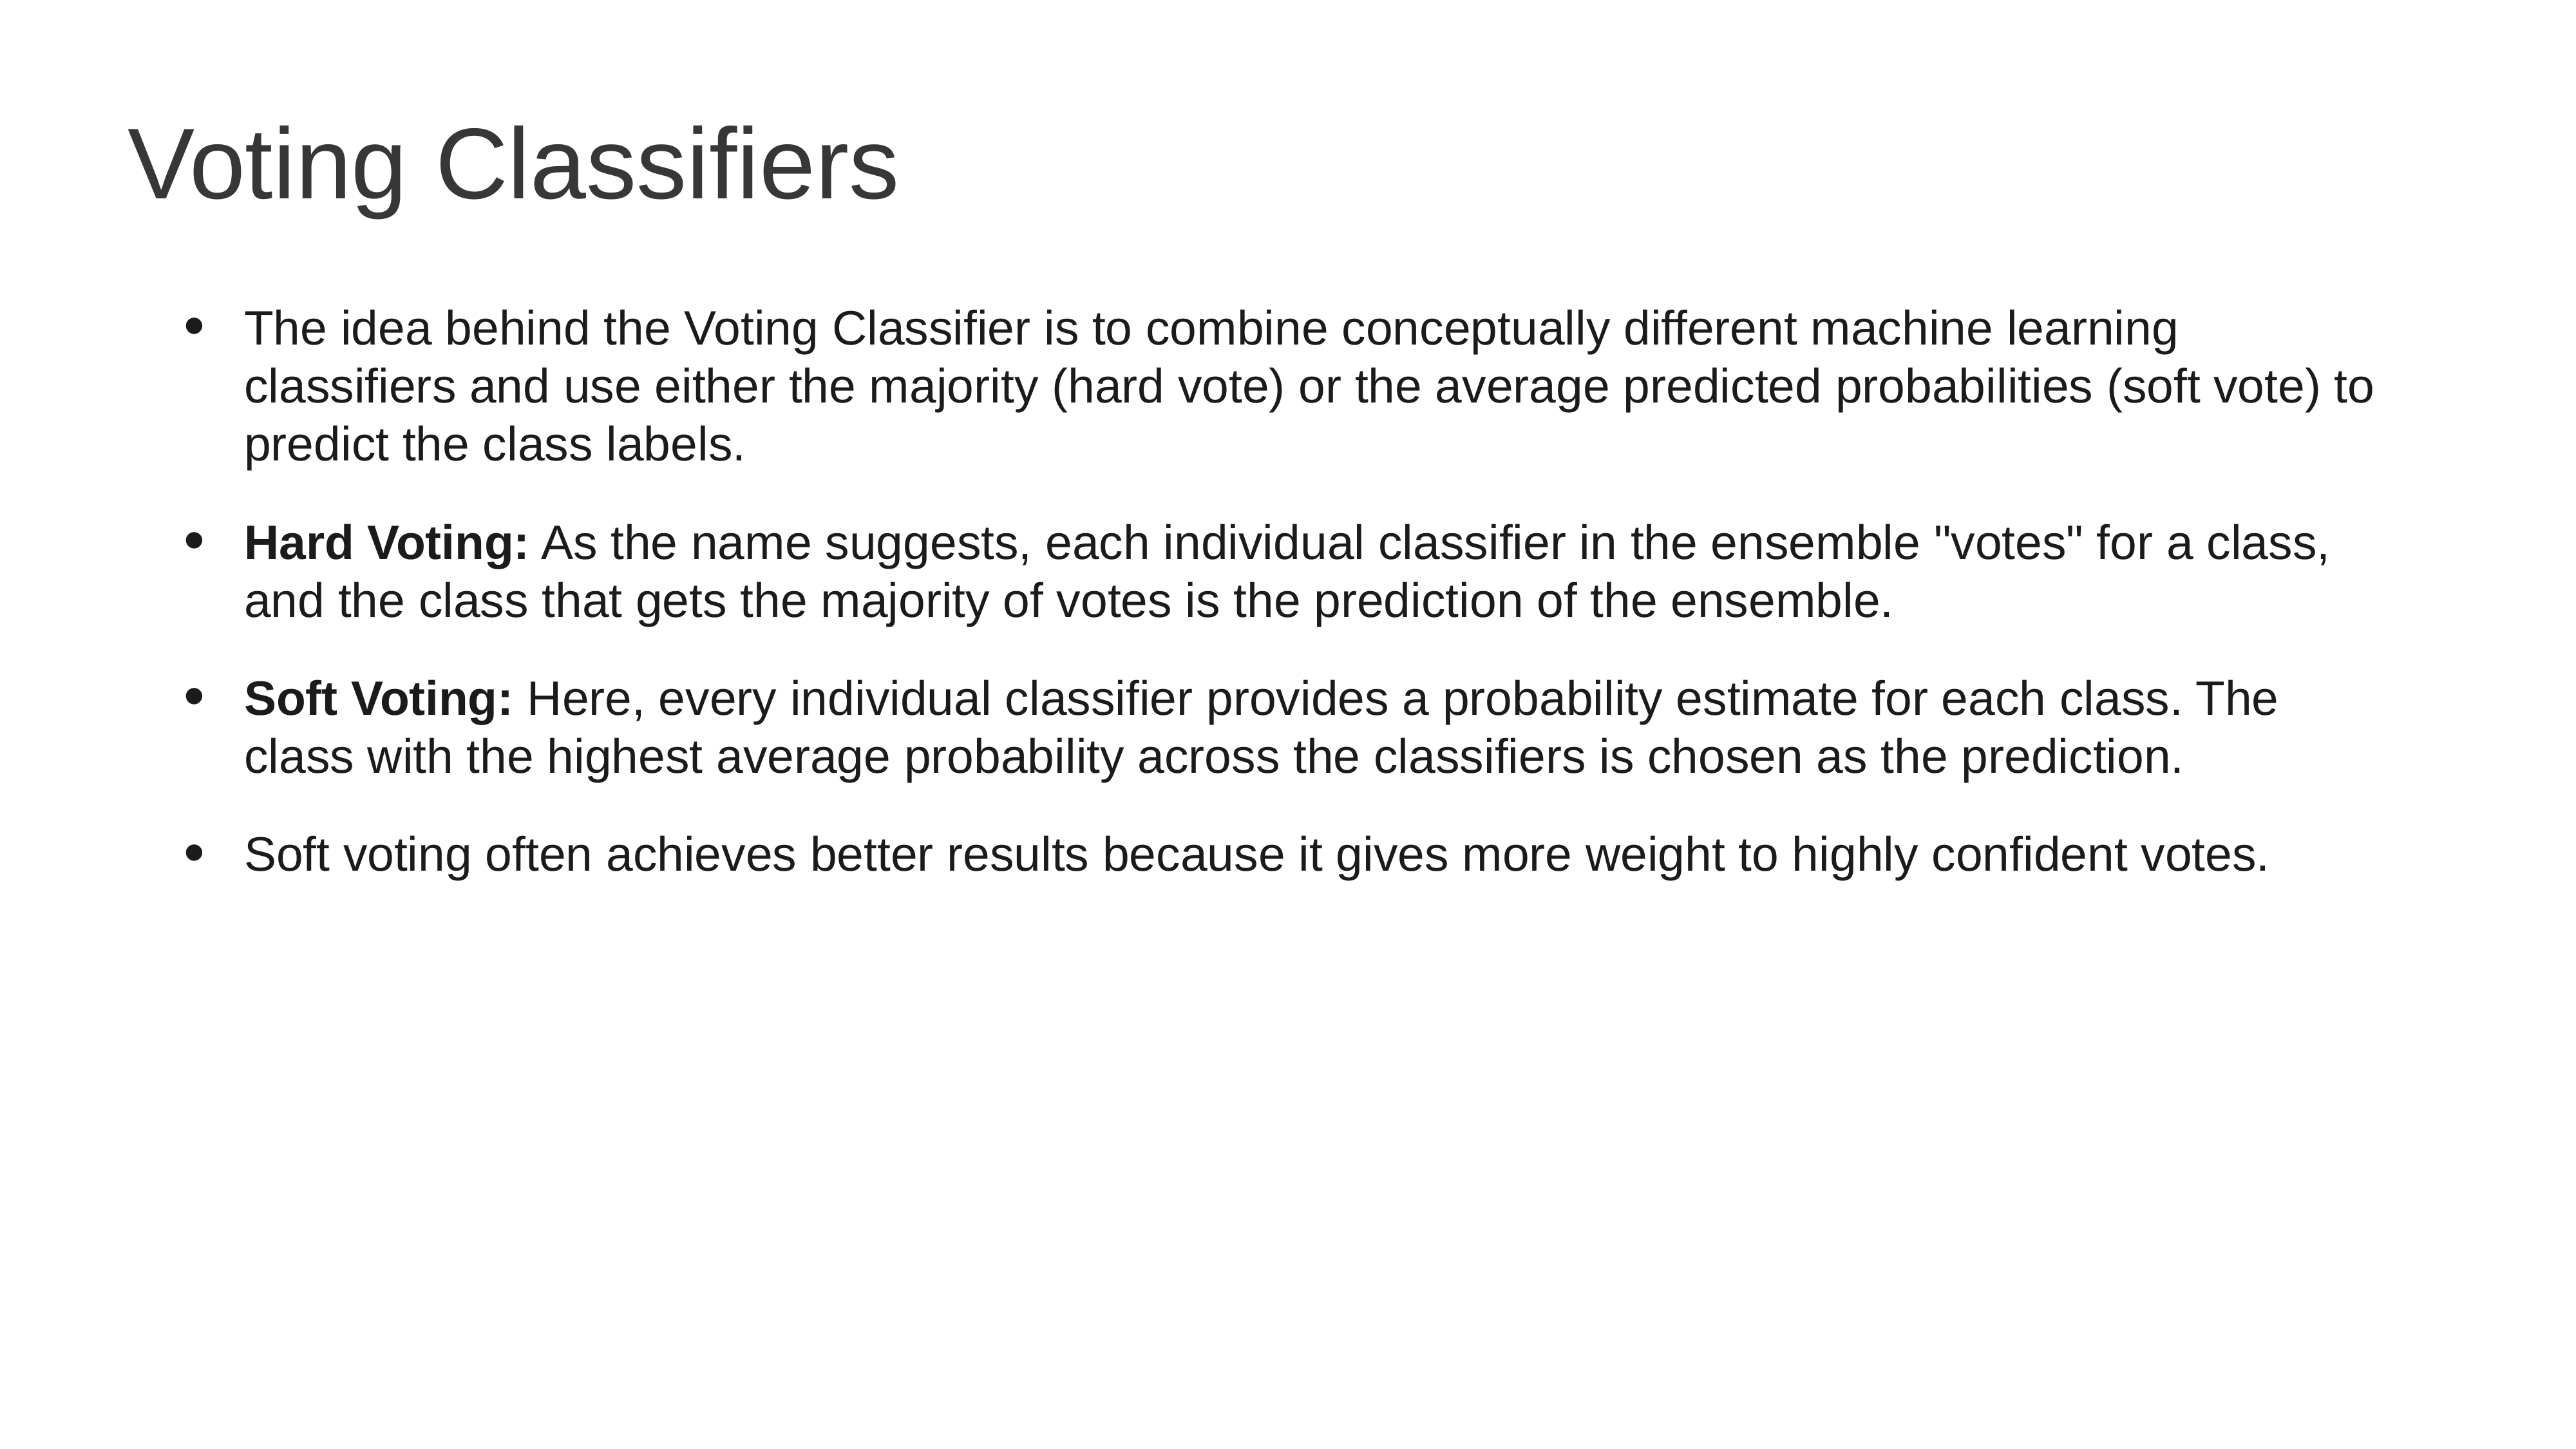

# Voting Classifiers
The idea behind the Voting Classifier is to combine conceptually different machine learning classifiers and use either the majority (hard vote) or the average predicted probabilities (soft vote) to predict the class labels.
Hard Voting: As the name suggests, each individual classifier in the ensemble "votes" for a class, and the class that gets the majority of votes is the prediction of the ensemble.
Soft Voting: Here, every individual classifier provides a probability estimate for each class. The class with the highest average probability across the classifiers is chosen as the prediction.
Soft voting often achieves better results because it gives more weight to highly confident votes.